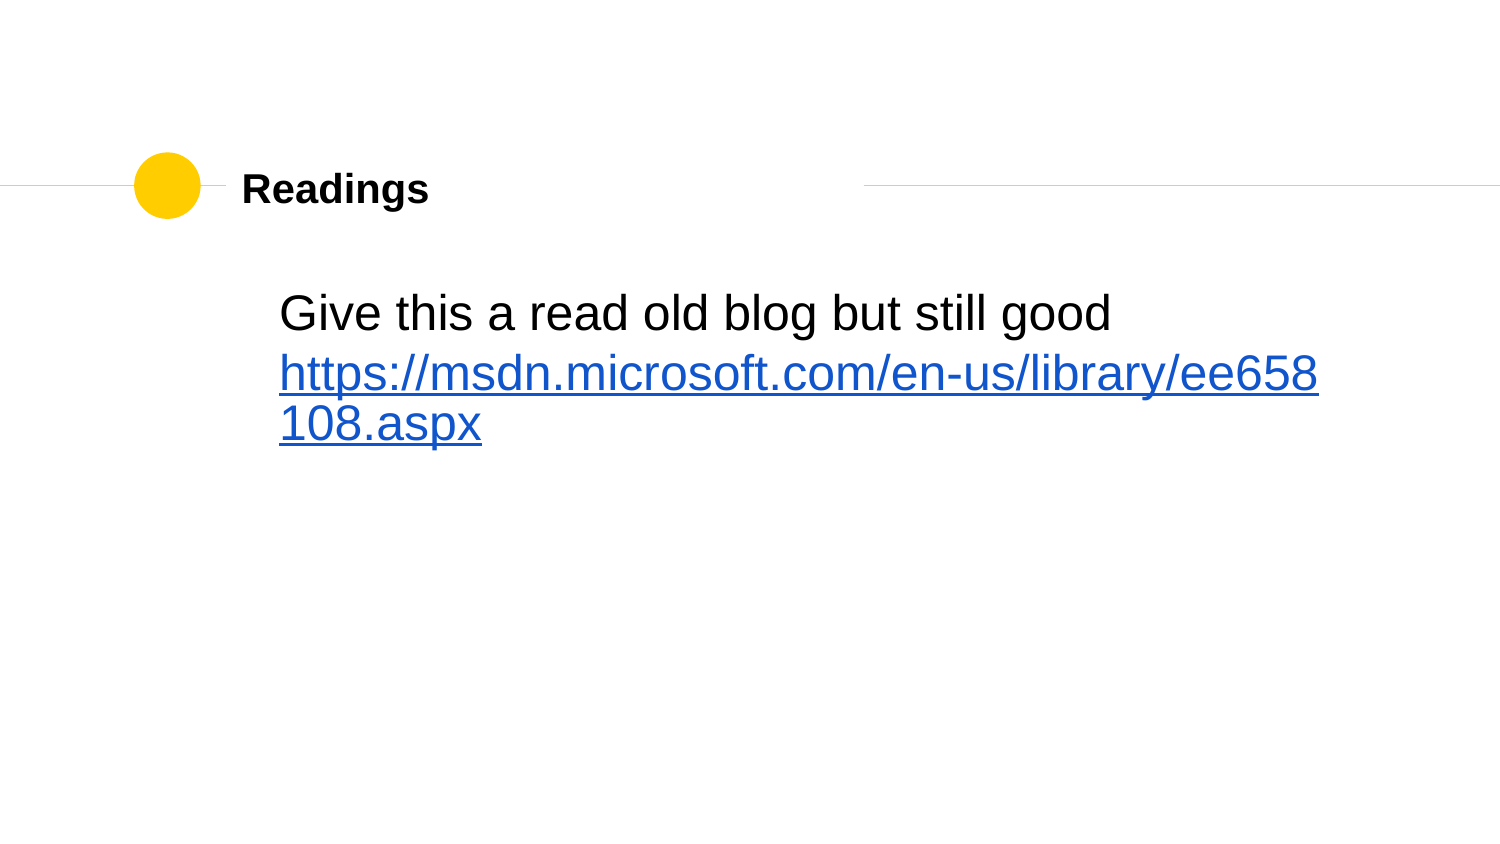

# Readings
Give this a read old blog but still good https://msdn.microsoft.com/en-us/library/ee658108.aspx